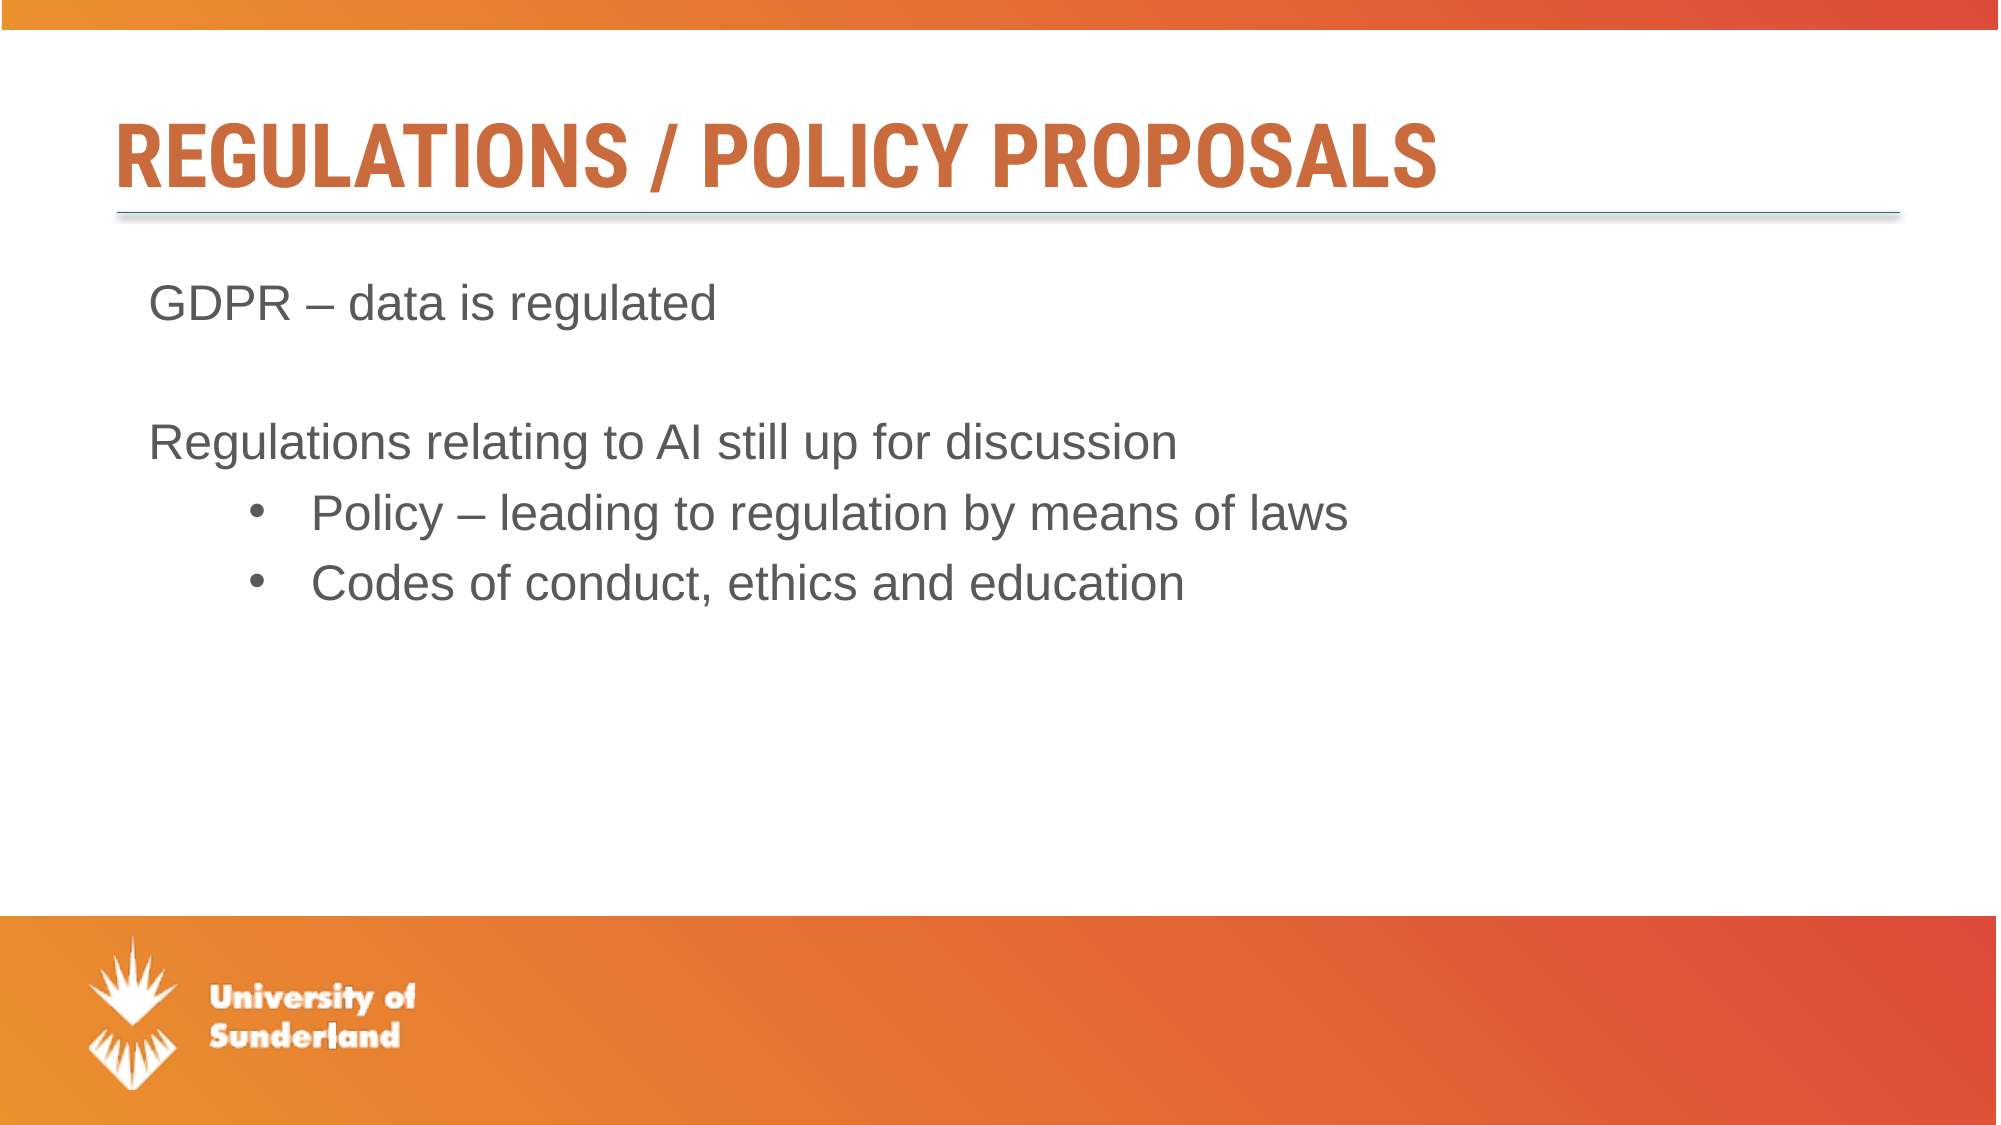

# Regulations / Policy Proposals
GDPR – data is regulated

Regulations relating to AI still up for discussion
Policy – leading to regulation by means of laws
Codes of conduct, ethics and education